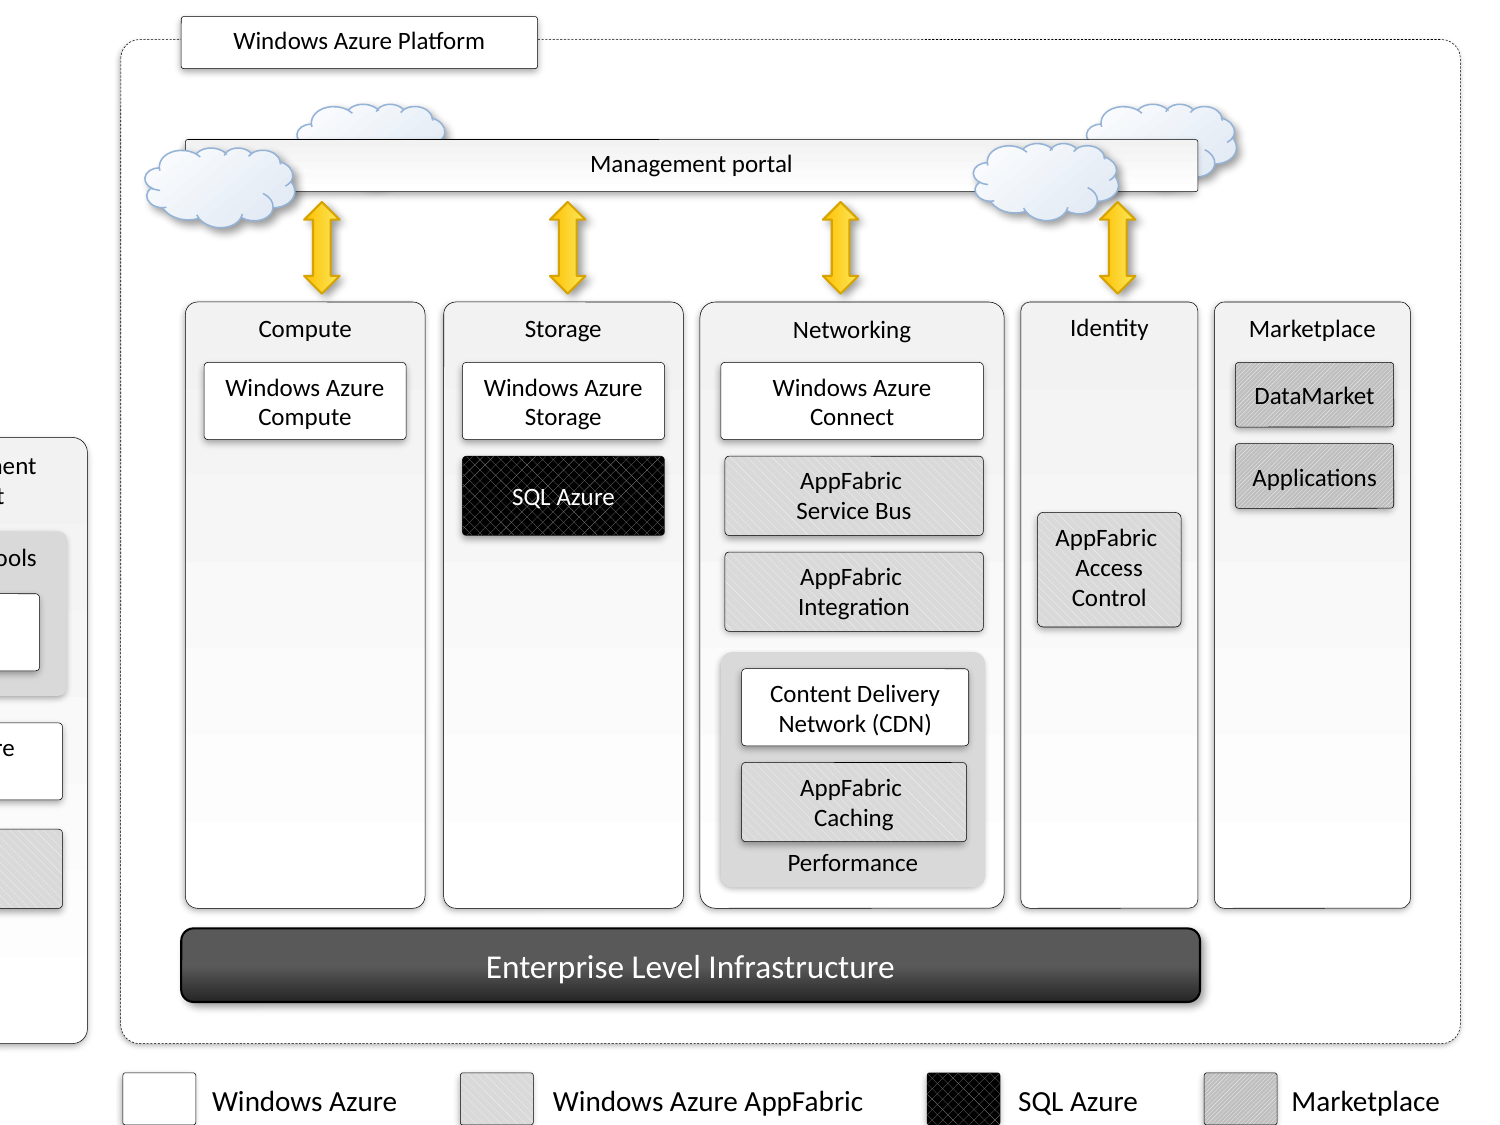

Windows Azure Platform

Management portal

Compute
Storage
Networking
Identity
Marketplace
Windows Azure Compute
Windows Azure Storage
Windows Azure Connect
DataMarket
Local Development Environment
Applications
SQL Azure
AppFabric
Service Bus
AppFabric
Access Control
Development Tools
AppFabric
Integration
Tools
Performance
Content Delivery Network (CDN)
Windows Azure
SDK
AppFabric
Caching
AppFabric
SDK
Enterprise Level Infrastructure

Windows Azure
Windows Azure AppFabric
SQL Azure
Marketplace